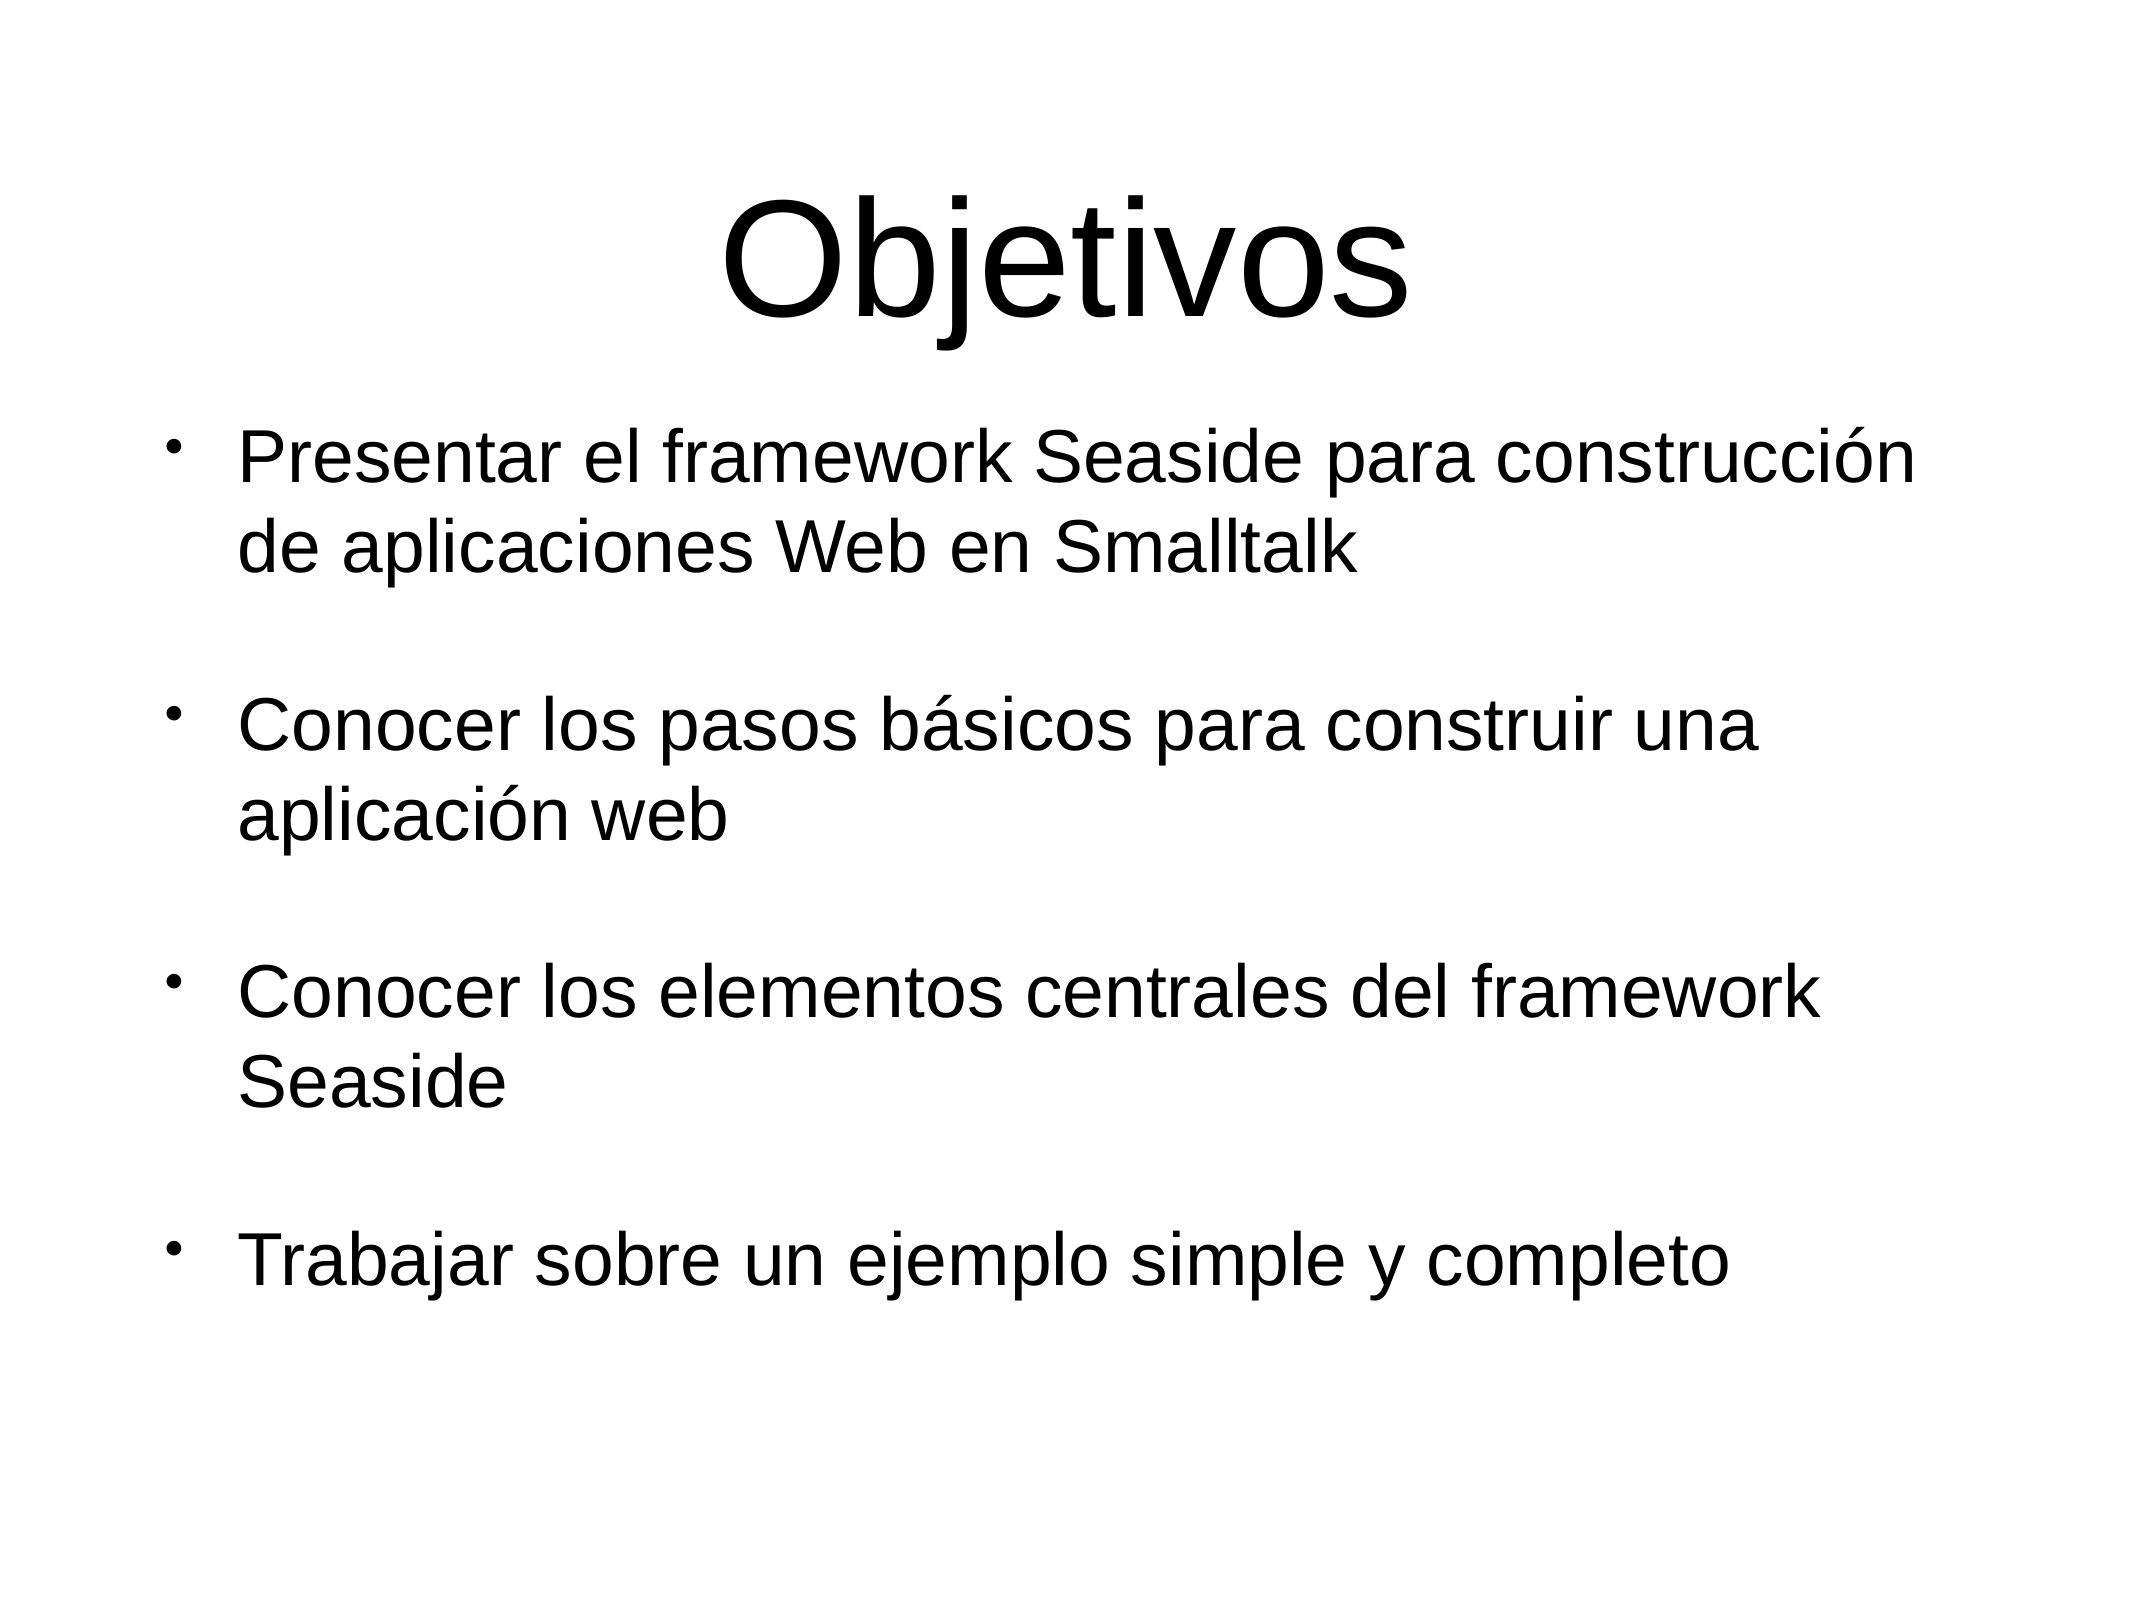

# Objetivos
Presentar el framework Seaside para construcción de aplicaciones Web en Smalltalk
Conocer los pasos básicos para construir una aplicación web
Conocer los elementos centrales del framework Seaside
Trabajar sobre un ejemplo simple y completo